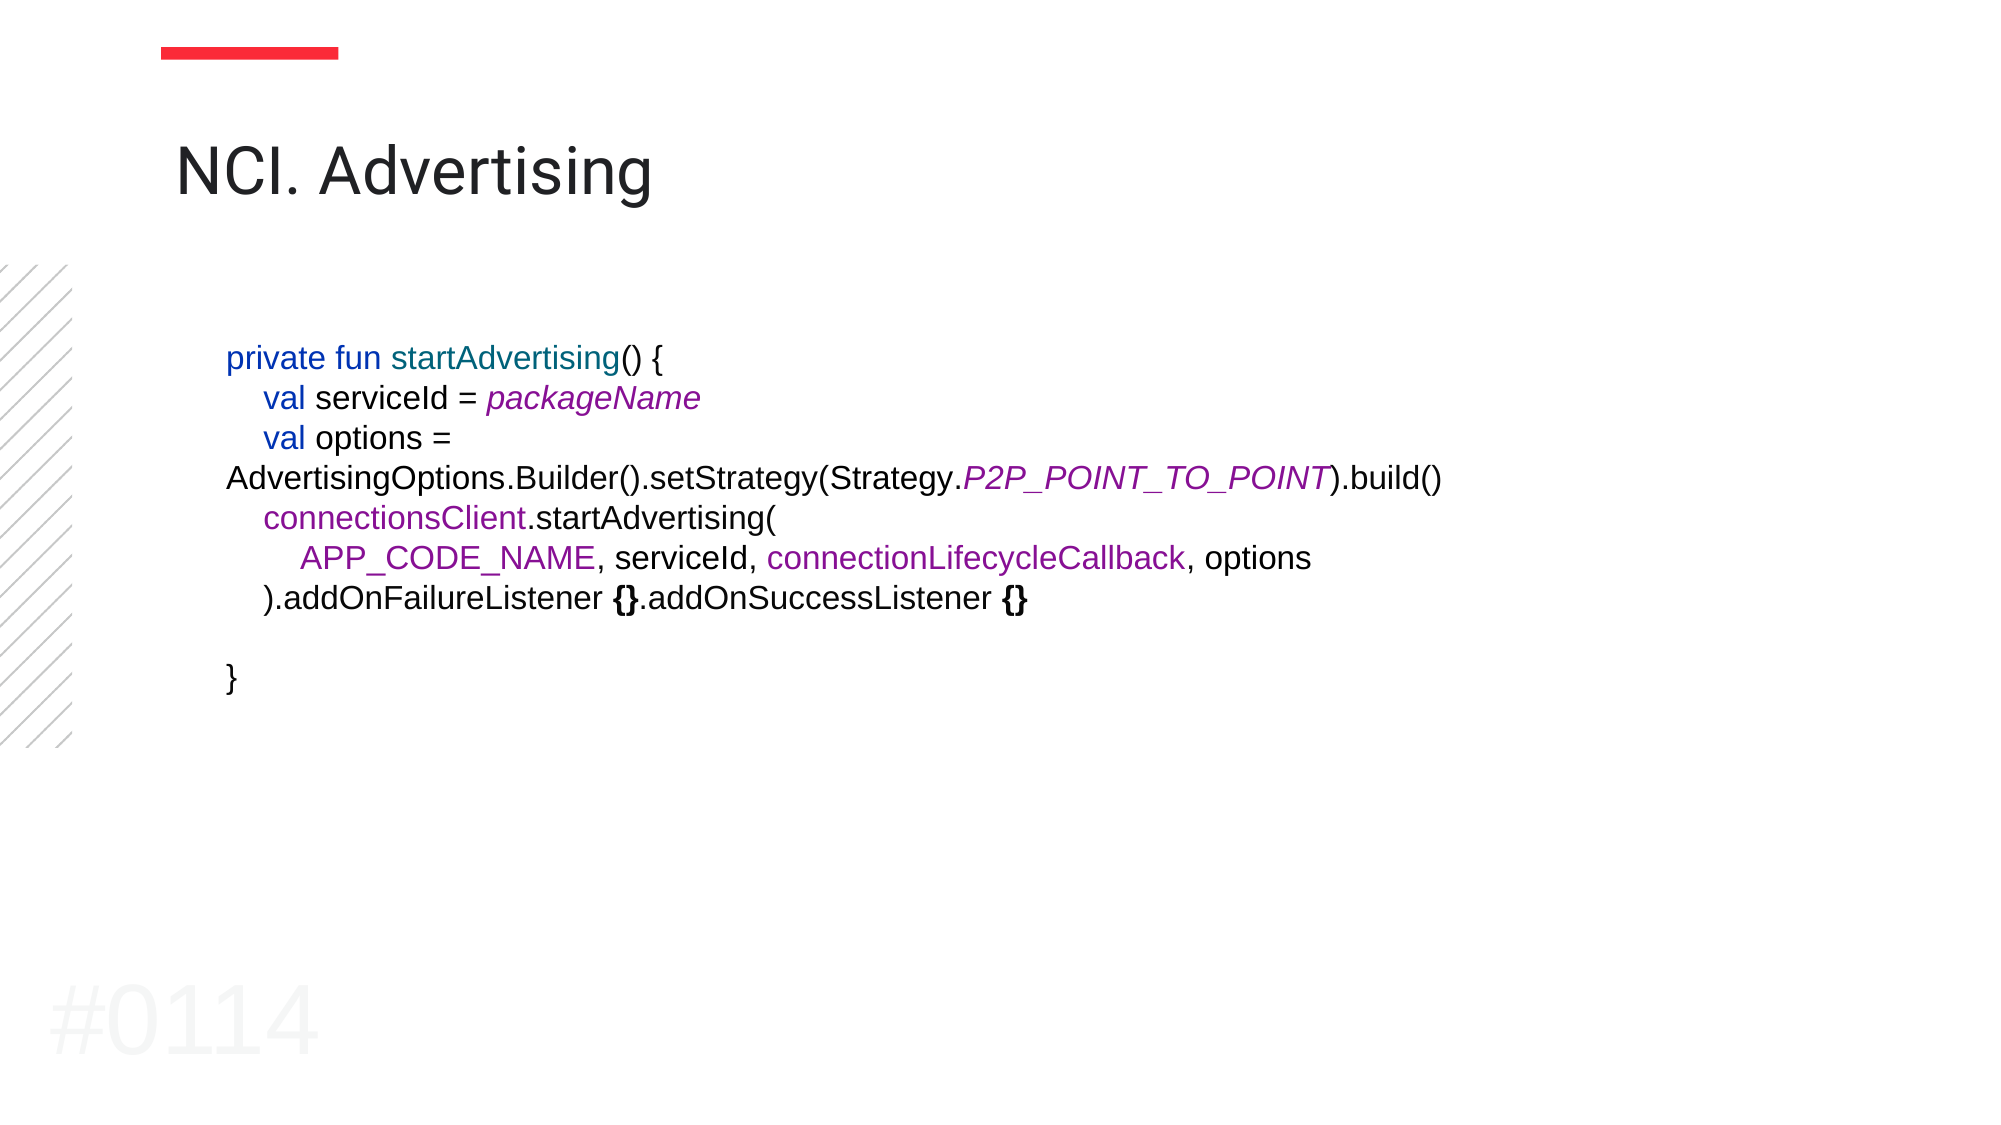

NCI. Advertising
private fun startAdvertising() {
    val serviceId = packageName
    val options = AdvertisingOptions.Builder().setStrategy(Strategy.P2P_POINT_TO_POINT).build()
    connectionsClient.startAdvertising(
        APP_CODE_NAME, serviceId, connectionLifecycleCallback, options
    ).addOnFailureListener {}.addOnSuccessListener {}
}

#0114